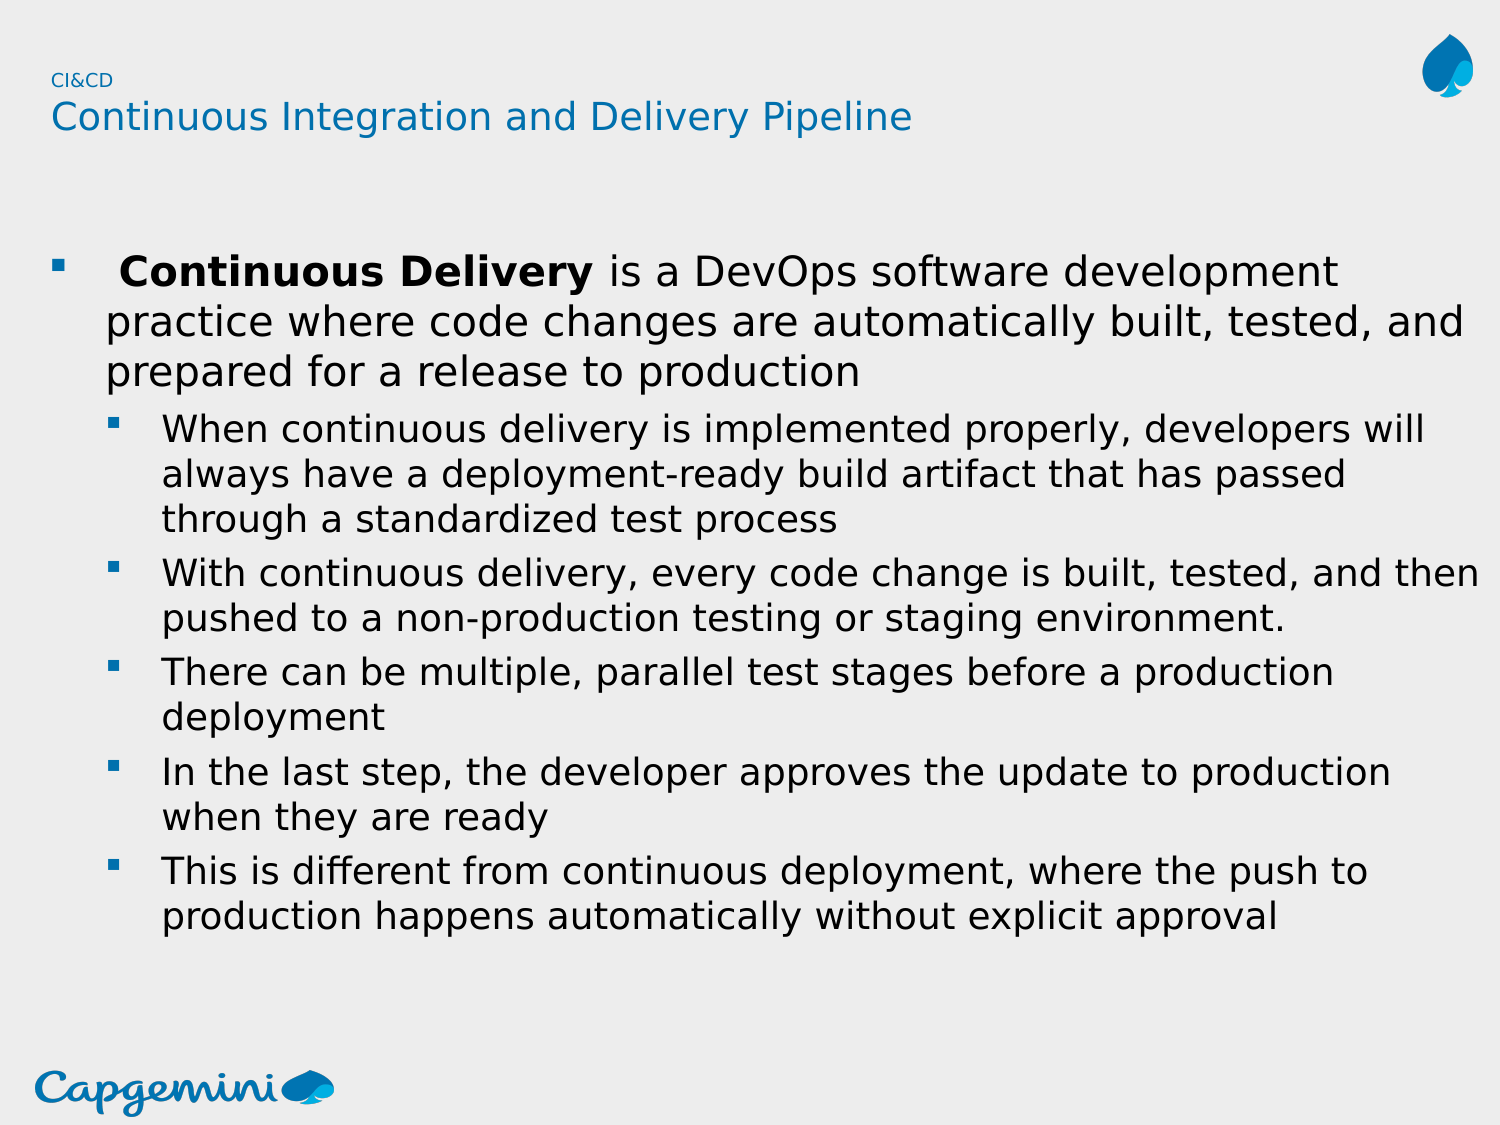

# CI&CD Continuous Integration and Delivery Pipeline
 Continuous Delivery is a DevOps software development practice where code changes are automatically built, tested, and prepared for a release to production
When continuous delivery is implemented properly, developers will always have a deployment-ready build artifact that has passed through a standardized test process
With continuous delivery, every code change is built, tested, and then pushed to a non-production testing or staging environment.
There can be multiple, parallel test stages before a production deployment
In the last step, the developer approves the update to production when they are ready
This is different from continuous deployment, where the push to  production happens automatically without explicit approval